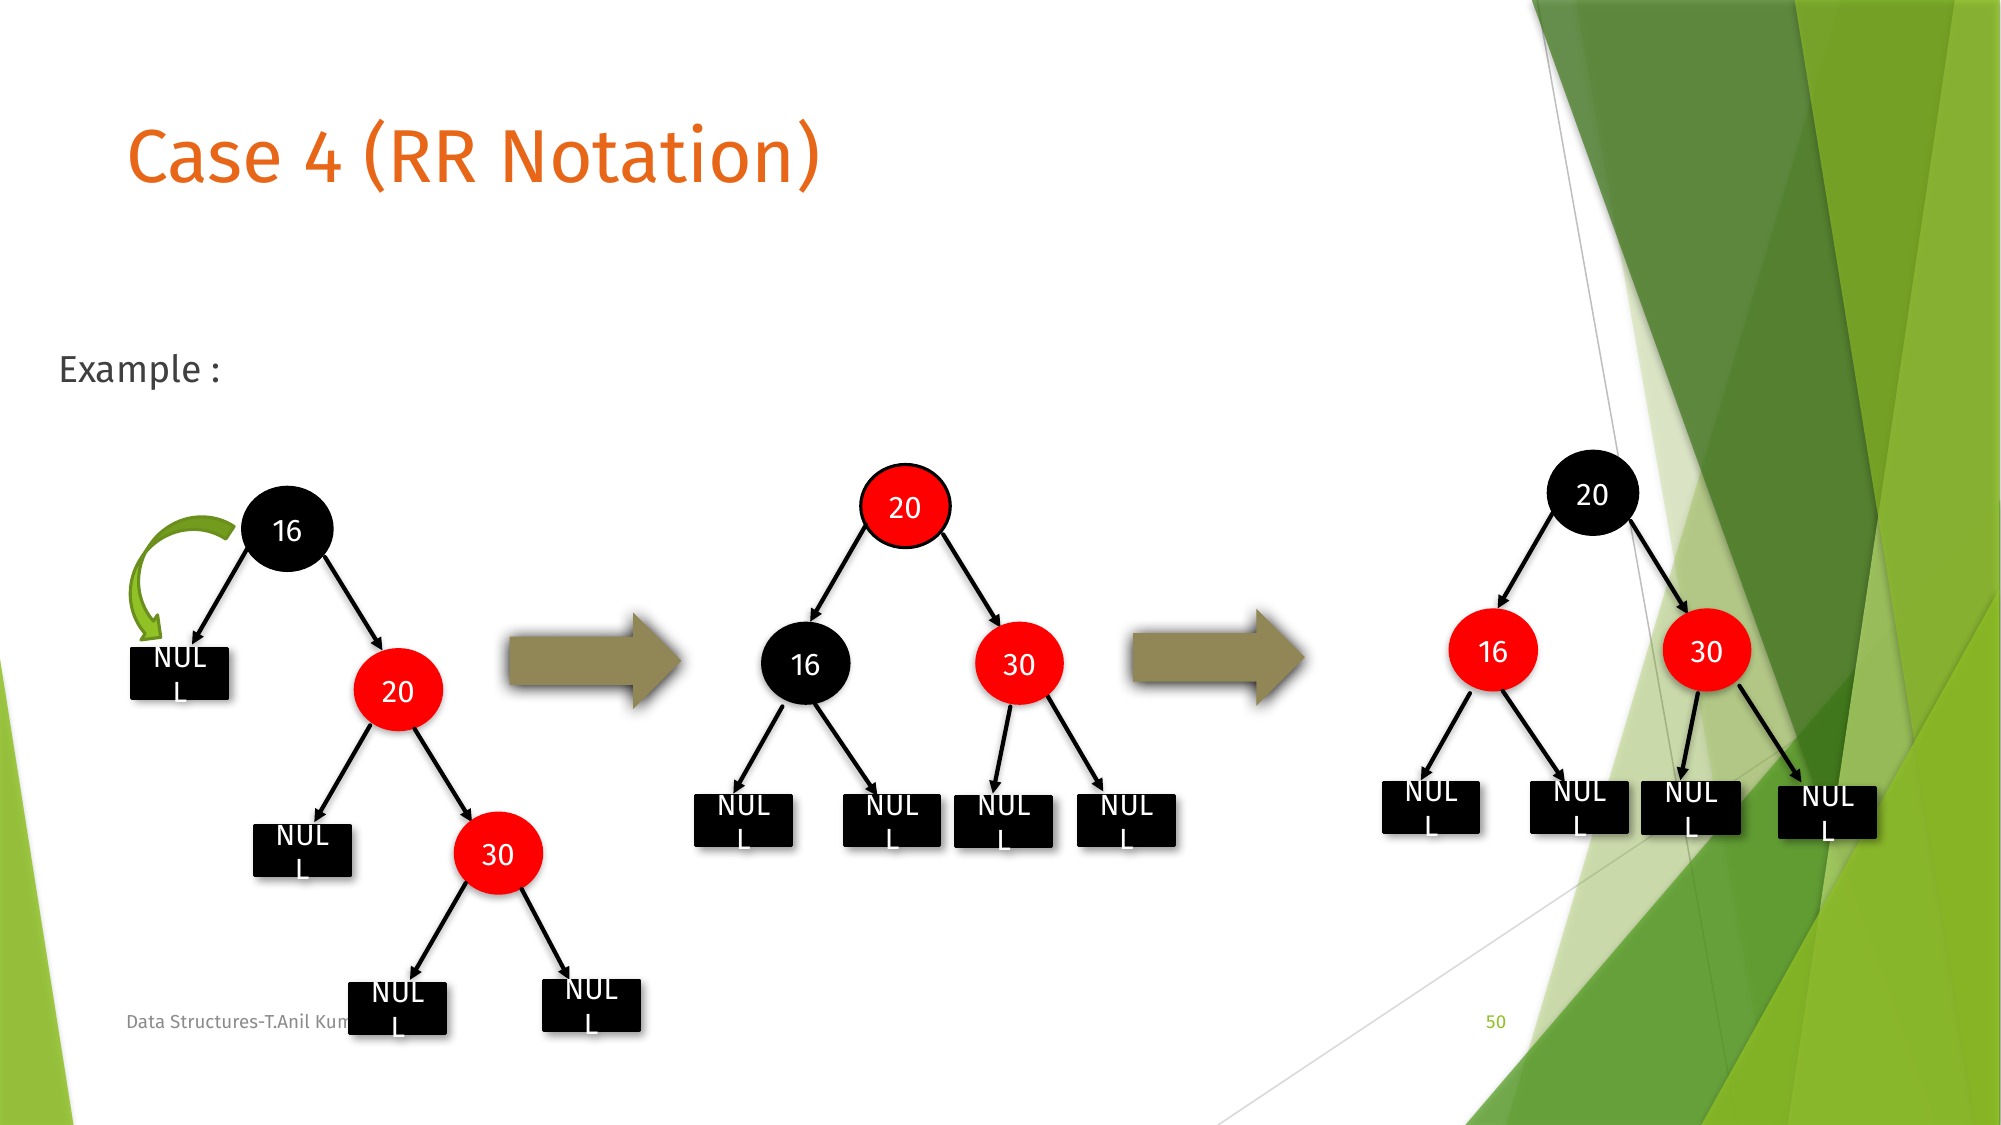

# Case 4 (RR Notation)
Example :

20
20
16

16
30

16
30
NULL
20
NULL
NULL
NULL
NULL
NULL
NULL
NULL
NULL
30
NULL
NULL
NULL
Data Structures-T.Anil Kumar
50